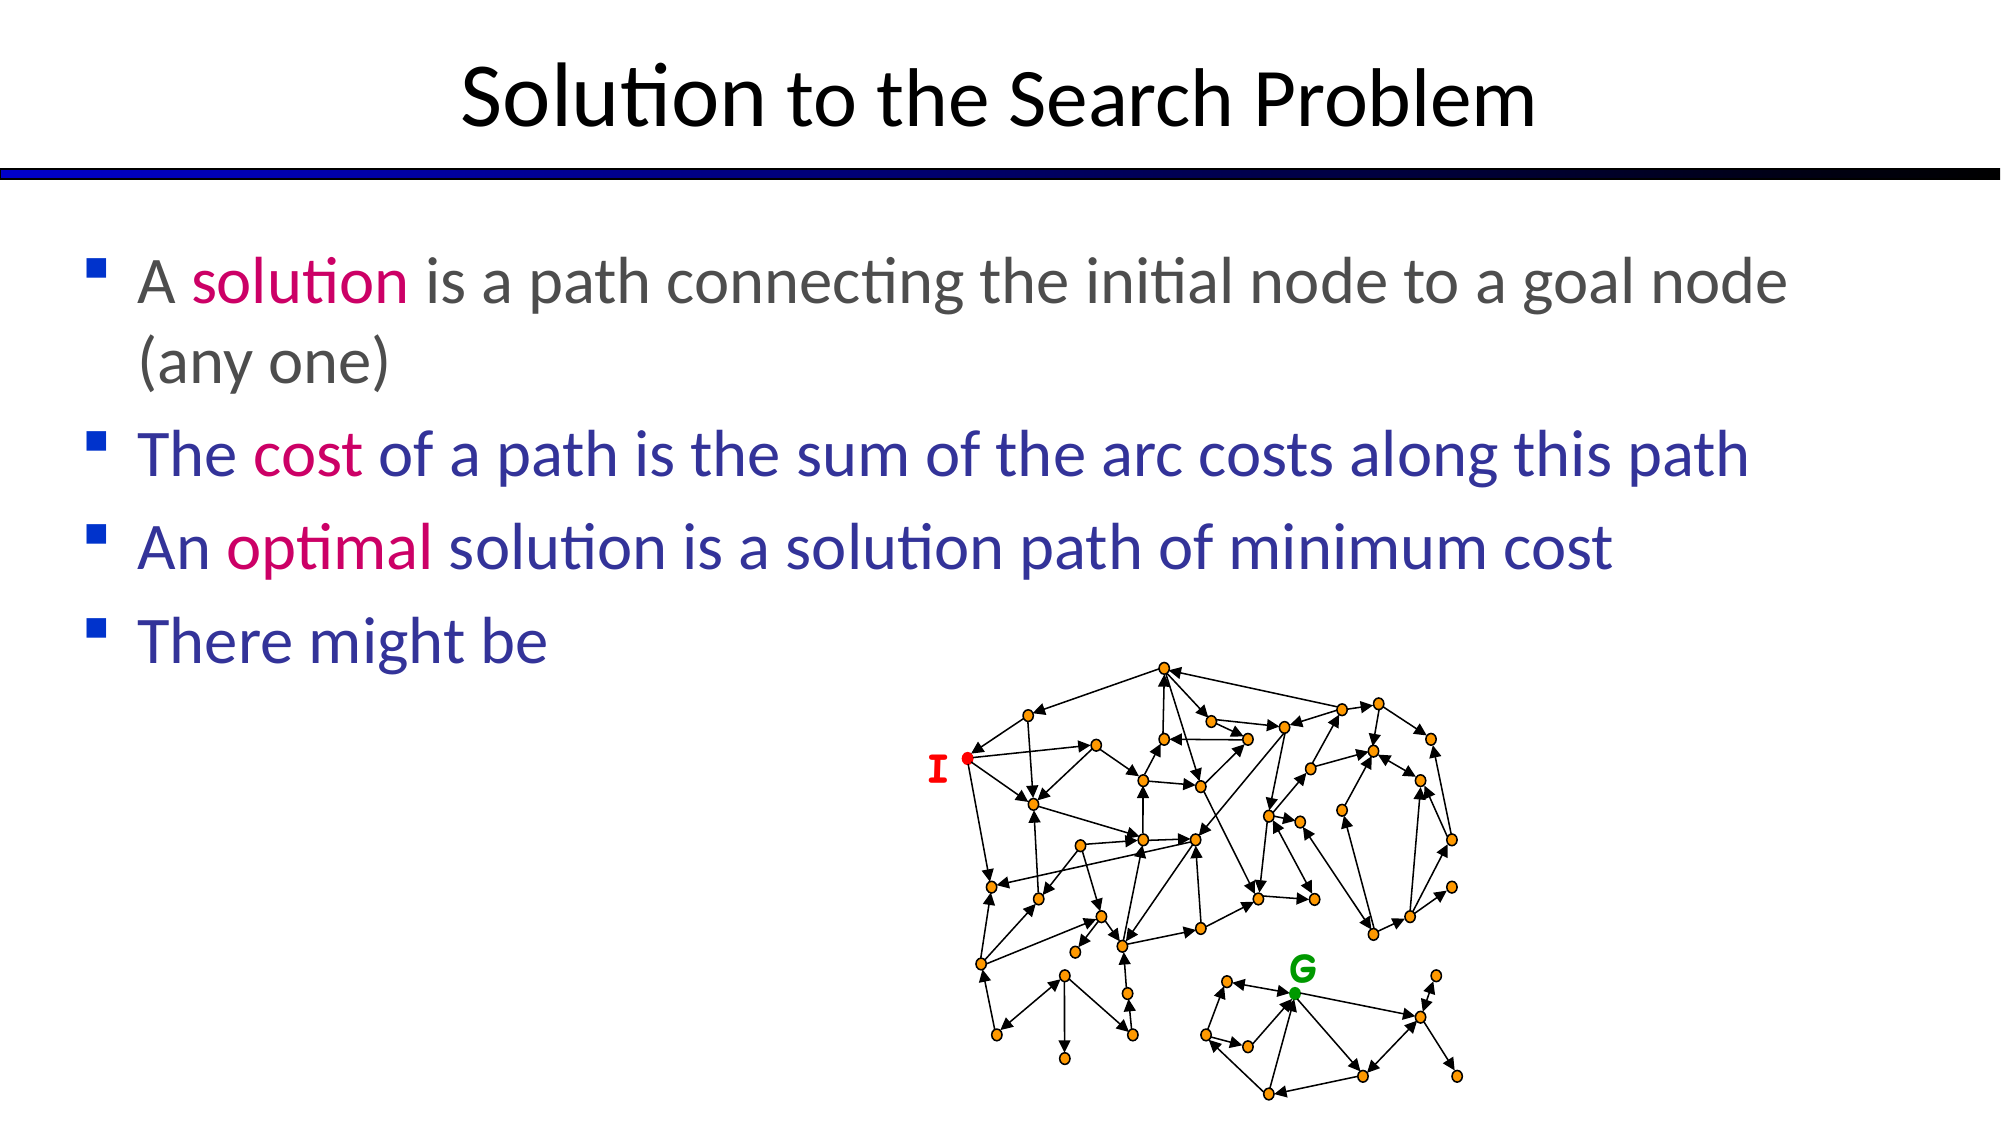

Solution to the Search Problem
A solution is a path connecting the initial node to a goal node (any one)
The cost of a path is the sum of the arc costs along this path
An optimal solution is a solution path of minimum cost
There might be

I
G